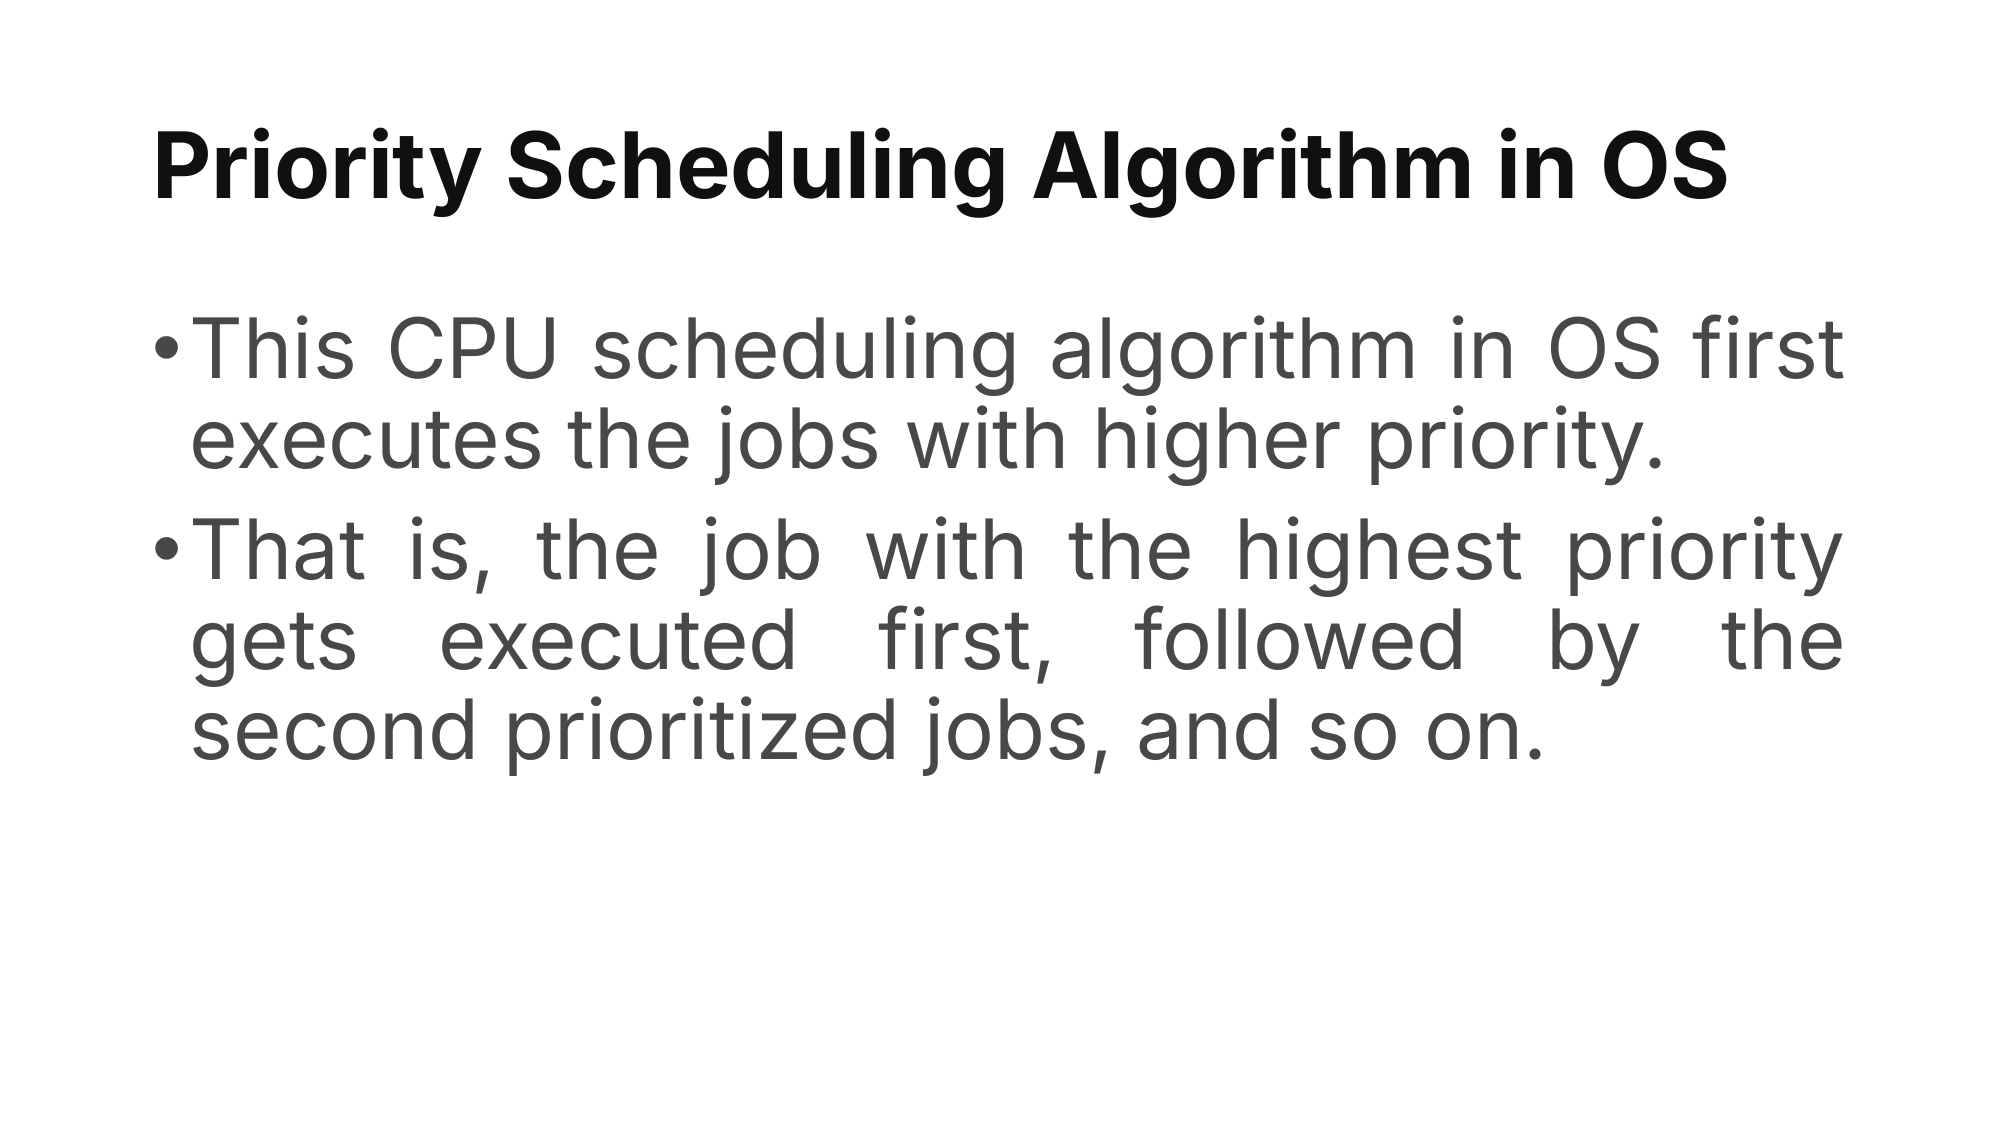

# Priority Scheduling Algorithm in OS
This CPU scheduling algorithm in OS first executes the jobs with higher priority.
That is, the job with the highest priority gets executed first, followed by the second prioritized jobs, and so on.